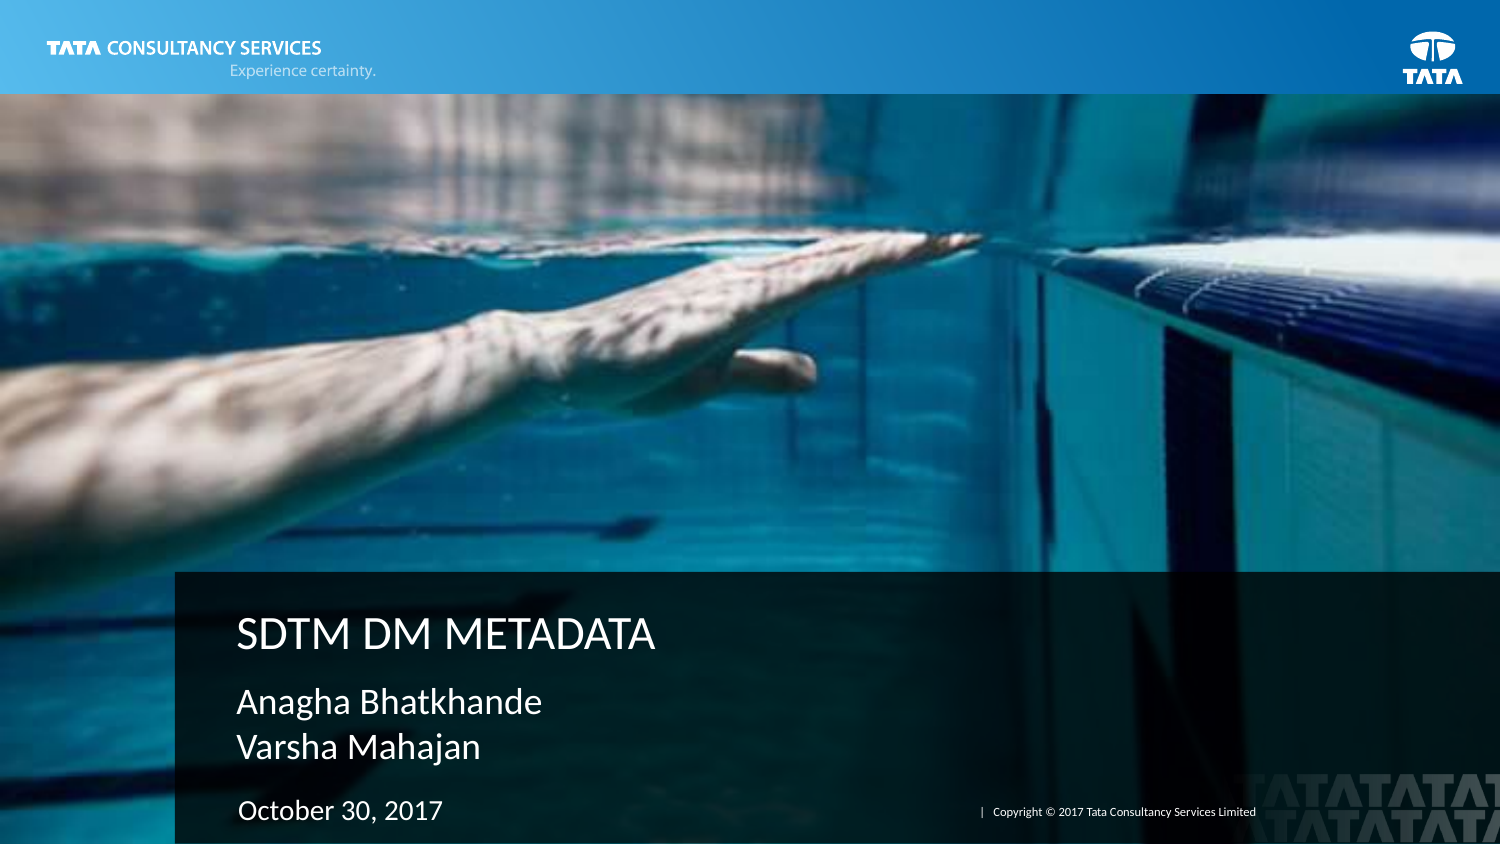

SDTM DM METADATA
# Anagha Bhatkhande Varsha Mahajan
October 30, 2017